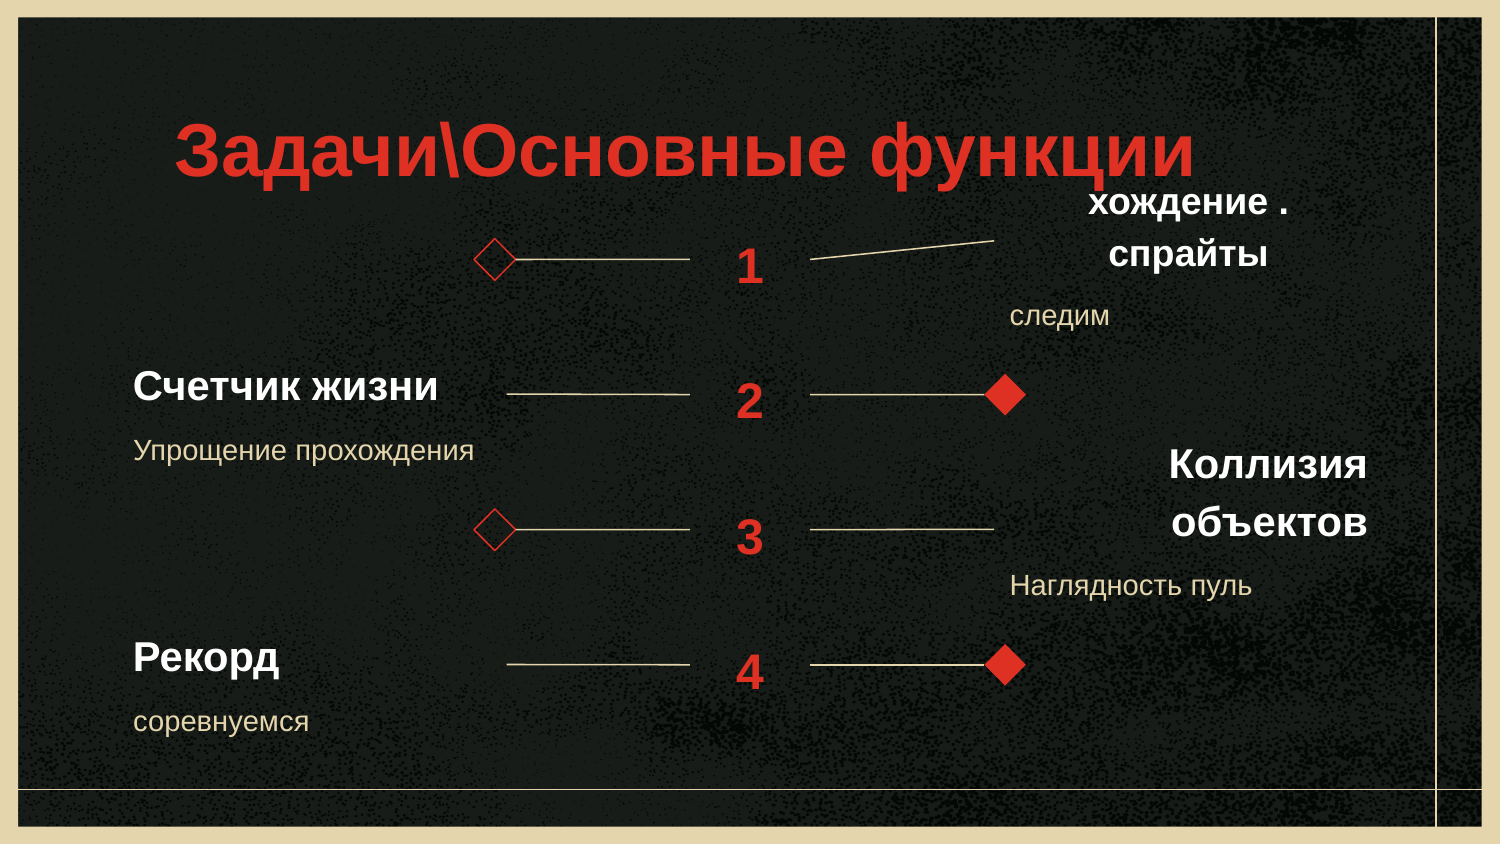

# Задачи\Основные функции
хождение . спрайты
1
следим

2
Счетчик жизни
Упрощение прохождения

3
Коллизия объектов
Наглядность пуль

4
Рекорд
соревнуемся